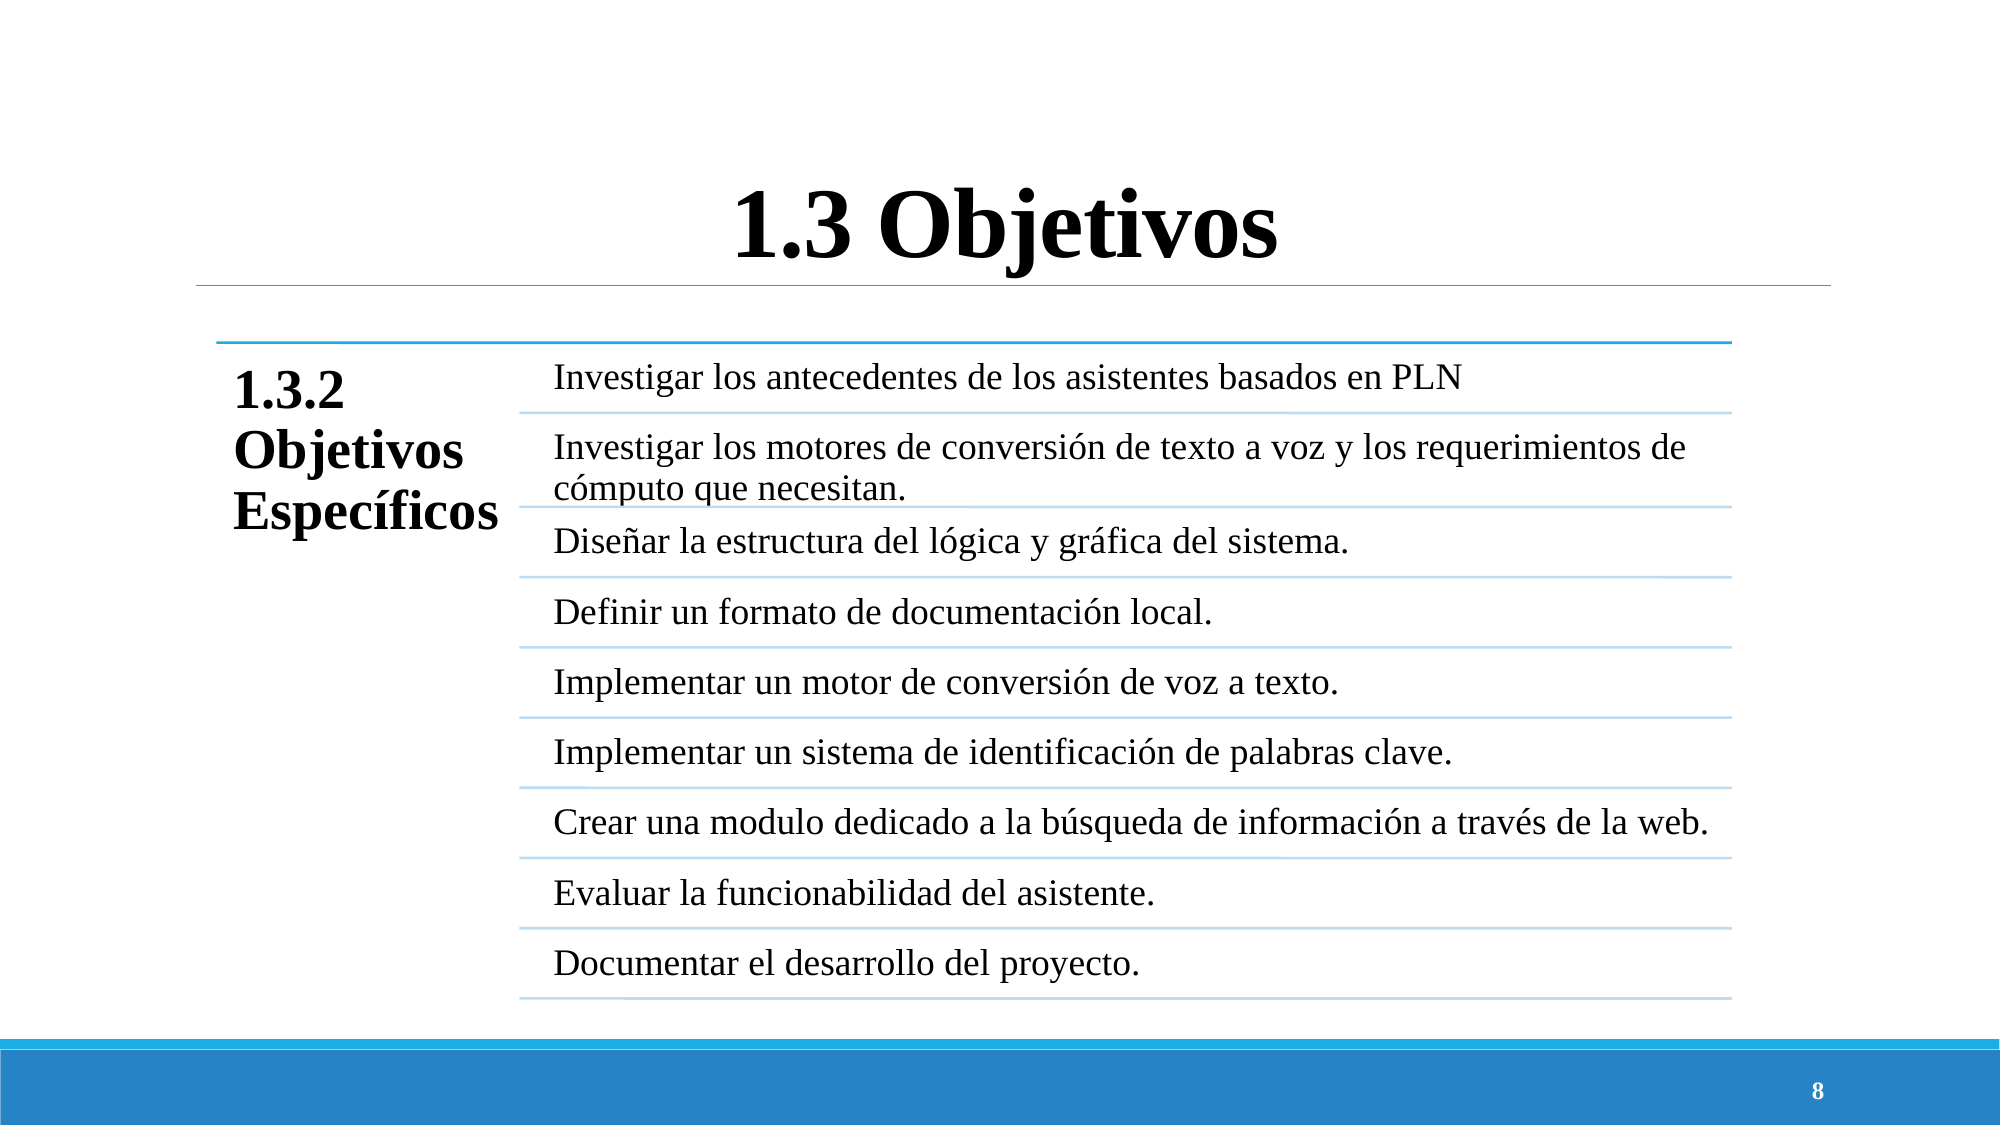

# 1.3 Objetivos
1.3.2 Objetivos Específicos
Investigar los antecedentes de los asistentes basados en PLN
Investigar los motores de conversión de texto a voz y los requerimientos de cómputo que necesitan.
Diseñar la estructura del lógica y gráfica del sistema.
Definir un formato de documentación local.
Implementar un motor de conversión de voz a texto.
Implementar un sistema de identificación de palabras clave.
Crear una modulo dedicado a la búsqueda de información a través de la web.
Evaluar la funcionabilidad del asistente.
Documentar el desarrollo del proyecto.
8